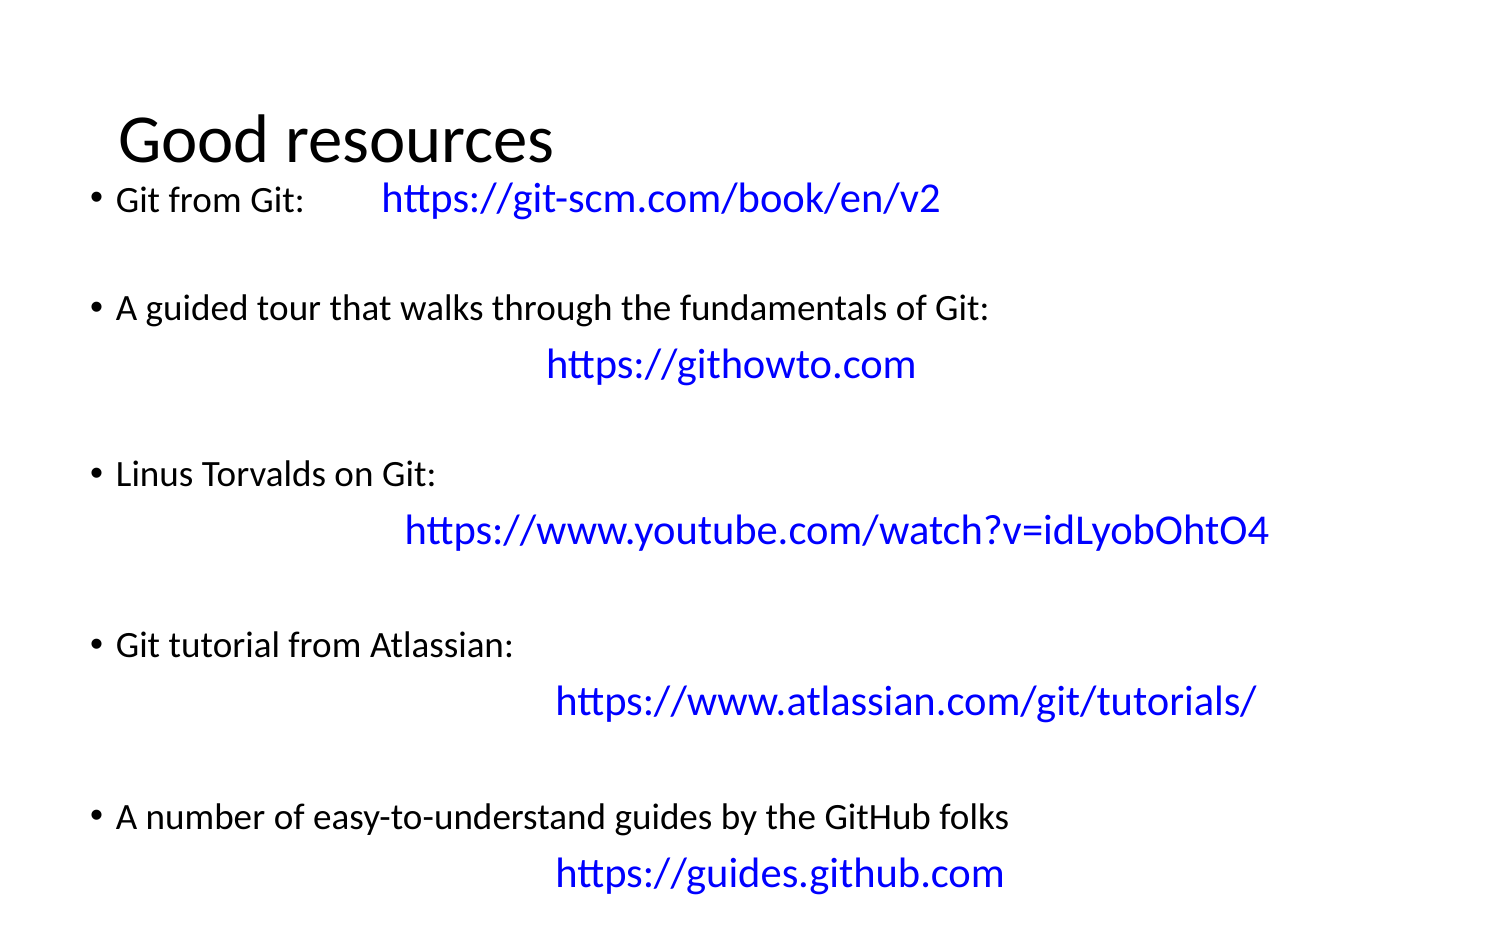

# Good resources
Git from Git:         https://git-scm.com/book/en/v2

A guided tour that walks through the fundamentals of Git:
                                                https://githowto.com

Linus Torvalds on Git:
                                     https://www.youtube.com/watch?v=idLyobOhtO4

Git tutorial from Atlassian:
                                                 https://www.atlassian.com/git/tutorials/

A number of easy-to-understand guides by the GitHub folks
                                                 https://guides.github.com